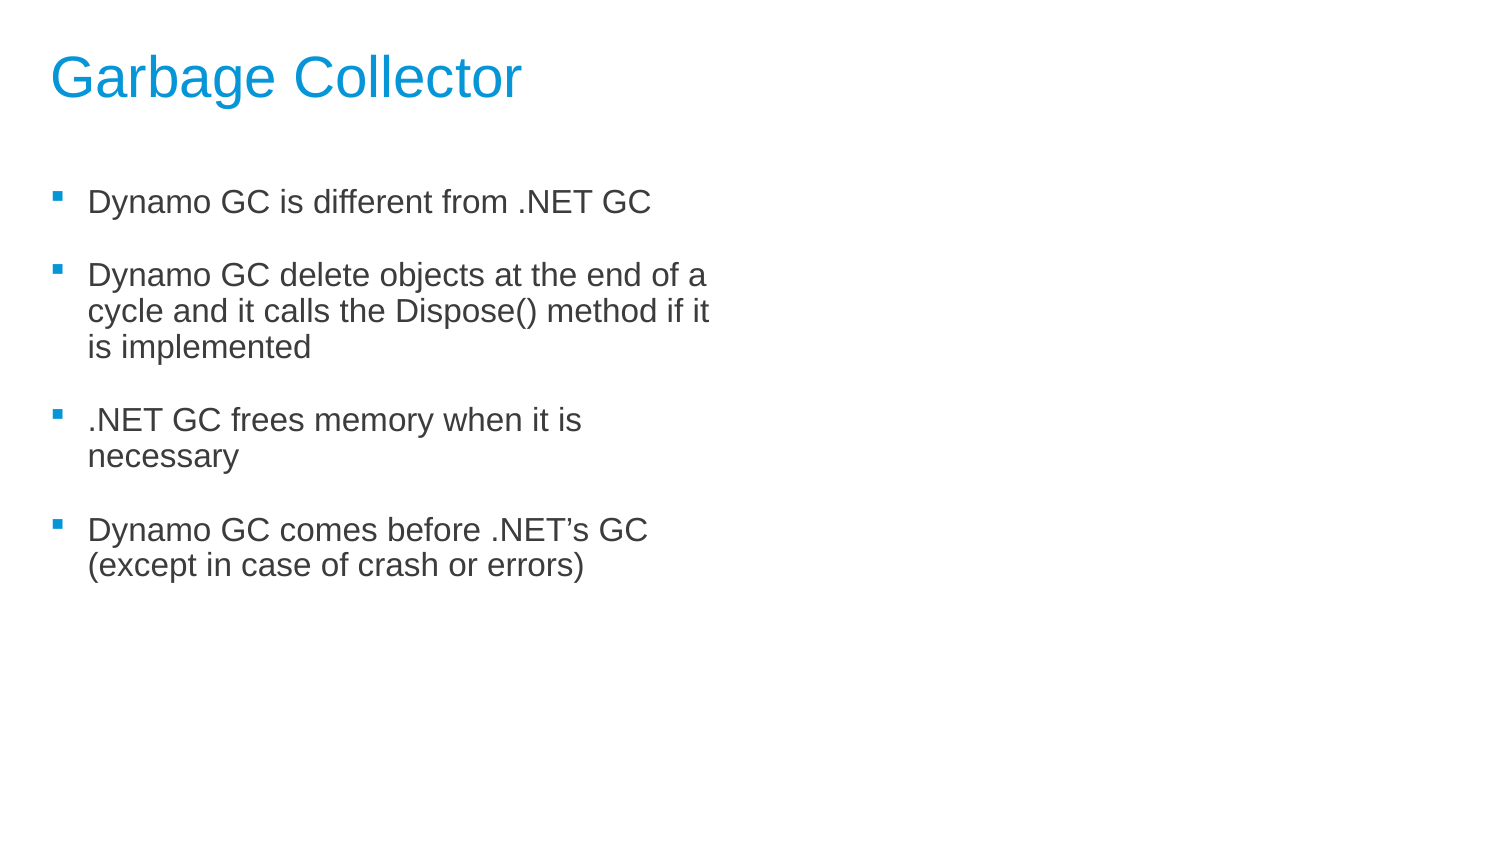

# Garbage Collector

Dynamo GC is different from .NET GC
Dynamo GC delete objects at the end of a cycle and it calls the Dispose() method if it is implemented
.NET GC frees memory when it is necessary
Dynamo GC comes before .NET’s GC (except in case of crash or errors)